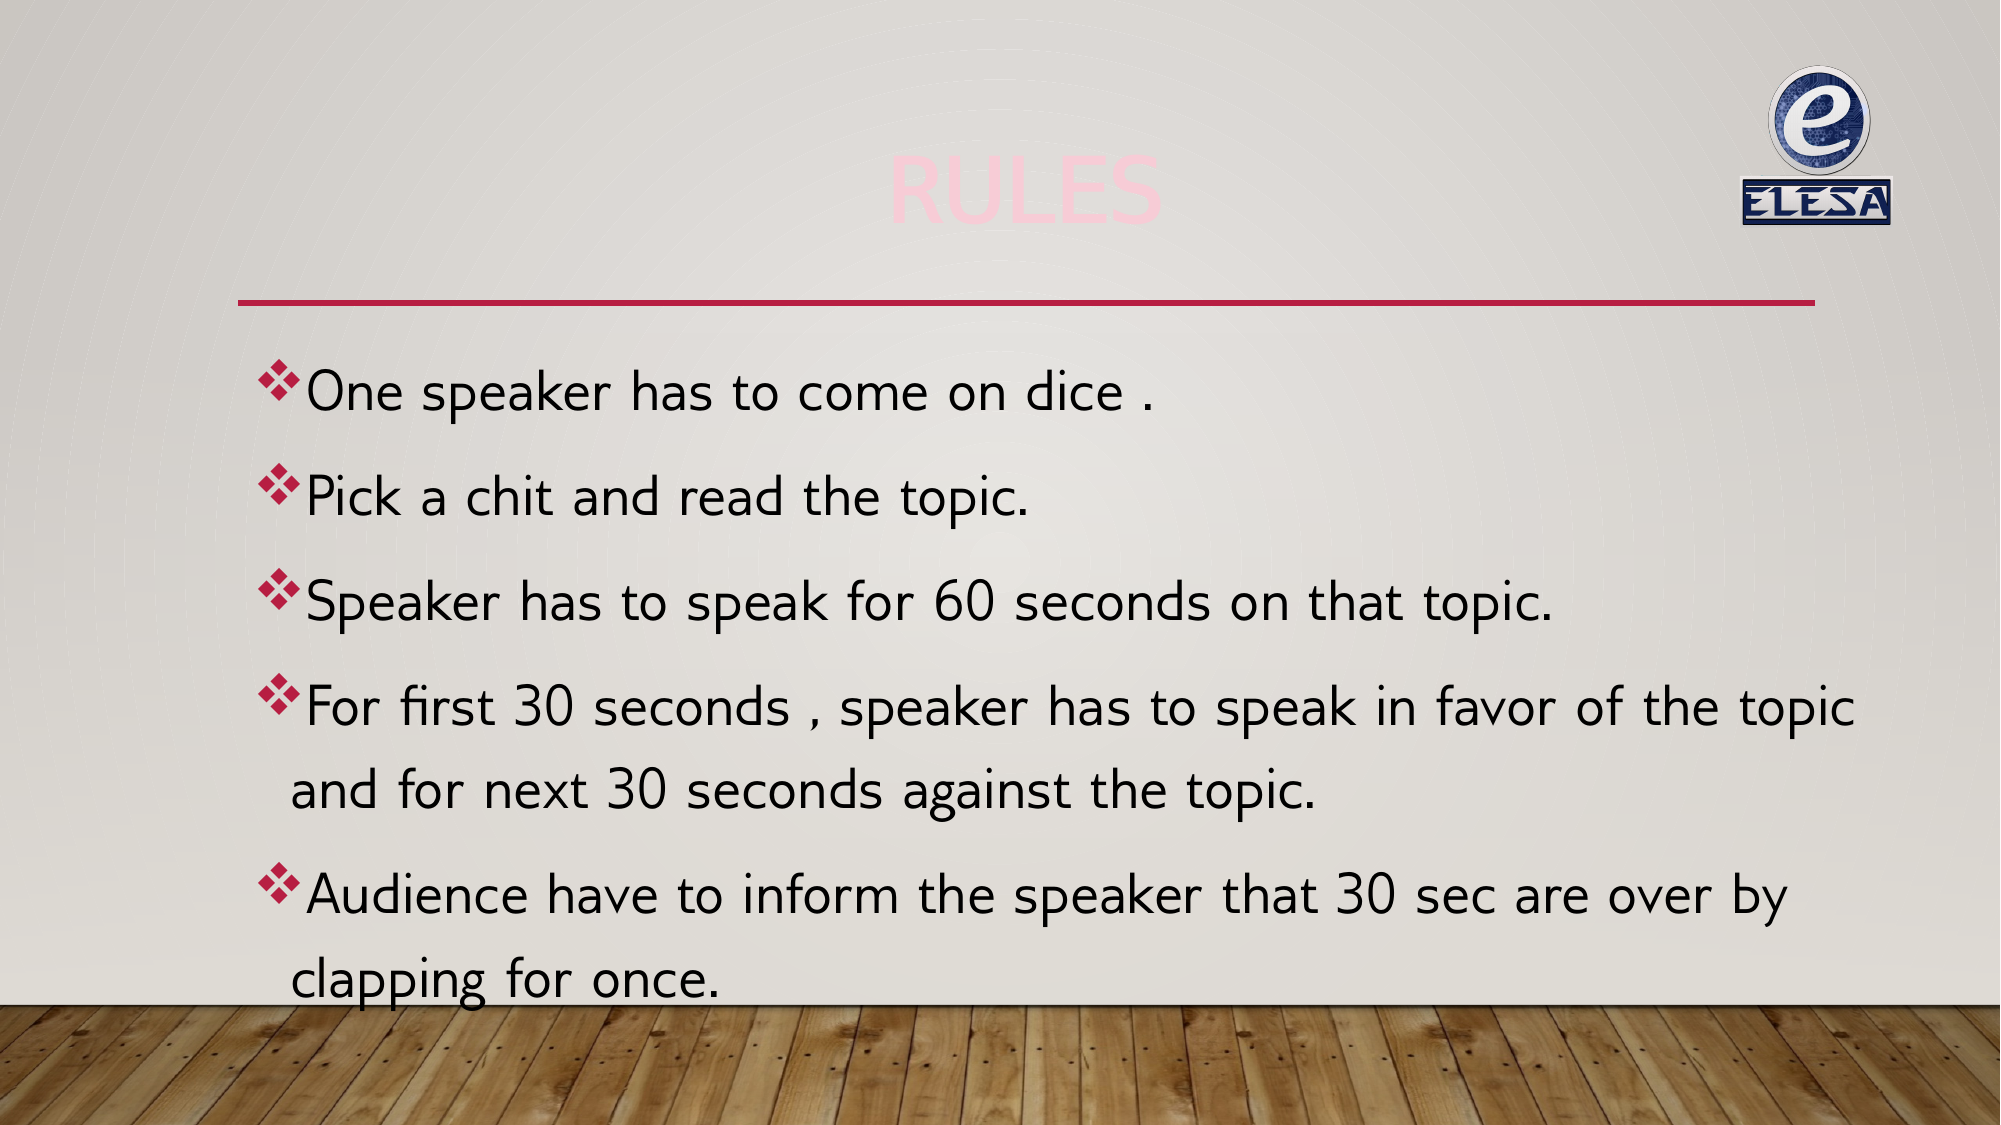

# RULES
One speaker has to come on dice .
Pick a chit and read the topic.
Speaker has to speak for 60 seconds on that topic.
For first 30 seconds , speaker has to speak in favor of the topic and for next 30 seconds against the topic.
Audience have to inform the speaker that 30 sec are over by clapping for once.